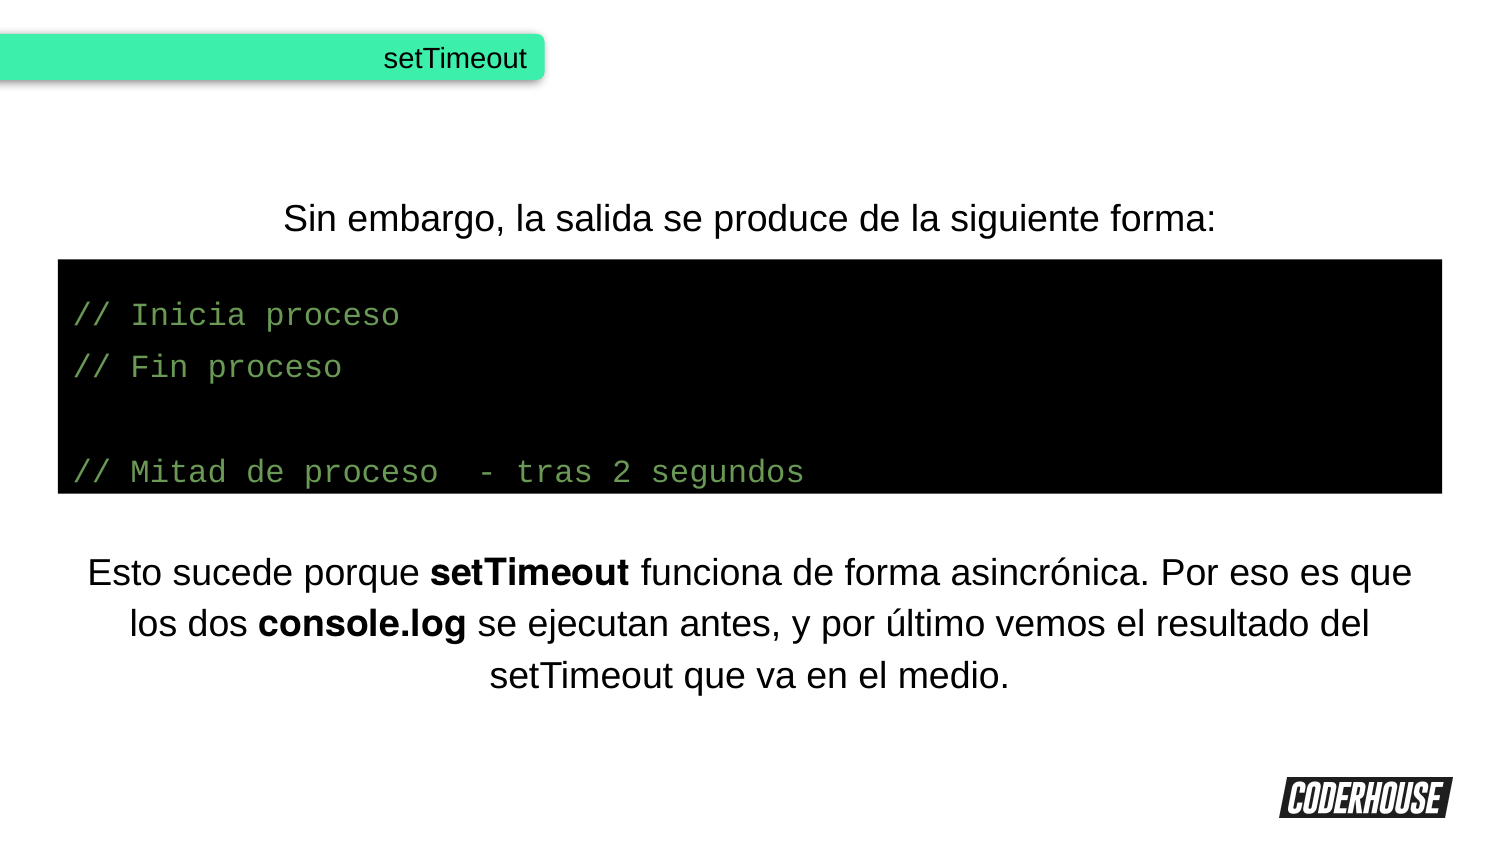

setTimeout
Sin embargo, la salida se produce de la siguiente forma:

// Inicia proceso
// Fin proceso

// Mitad de proceso  - tras 2 segundos
Esto sucede porque setTimeout funciona de forma asincrónica. Por eso es que los dos console.log se ejecutan antes, y por último vemos el resultado del setTimeout que va en el medio.